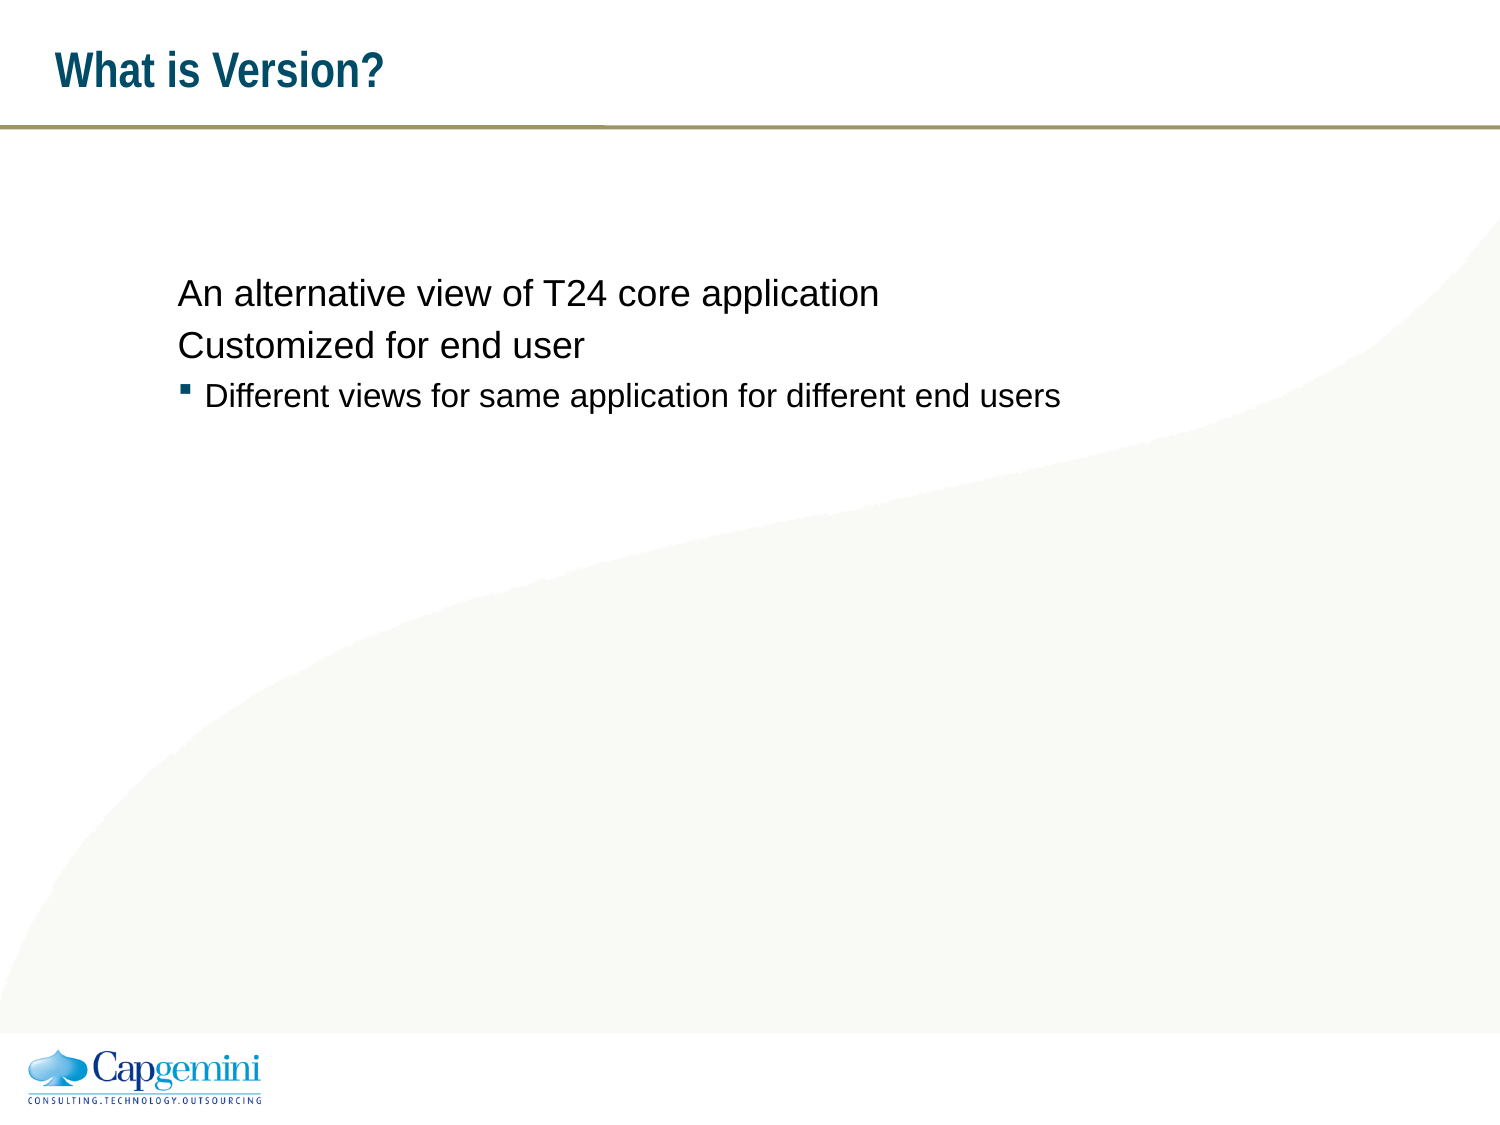

# What is Version?
An alternative view of T24 core application
Customized for end user
Different views for same application for different end users